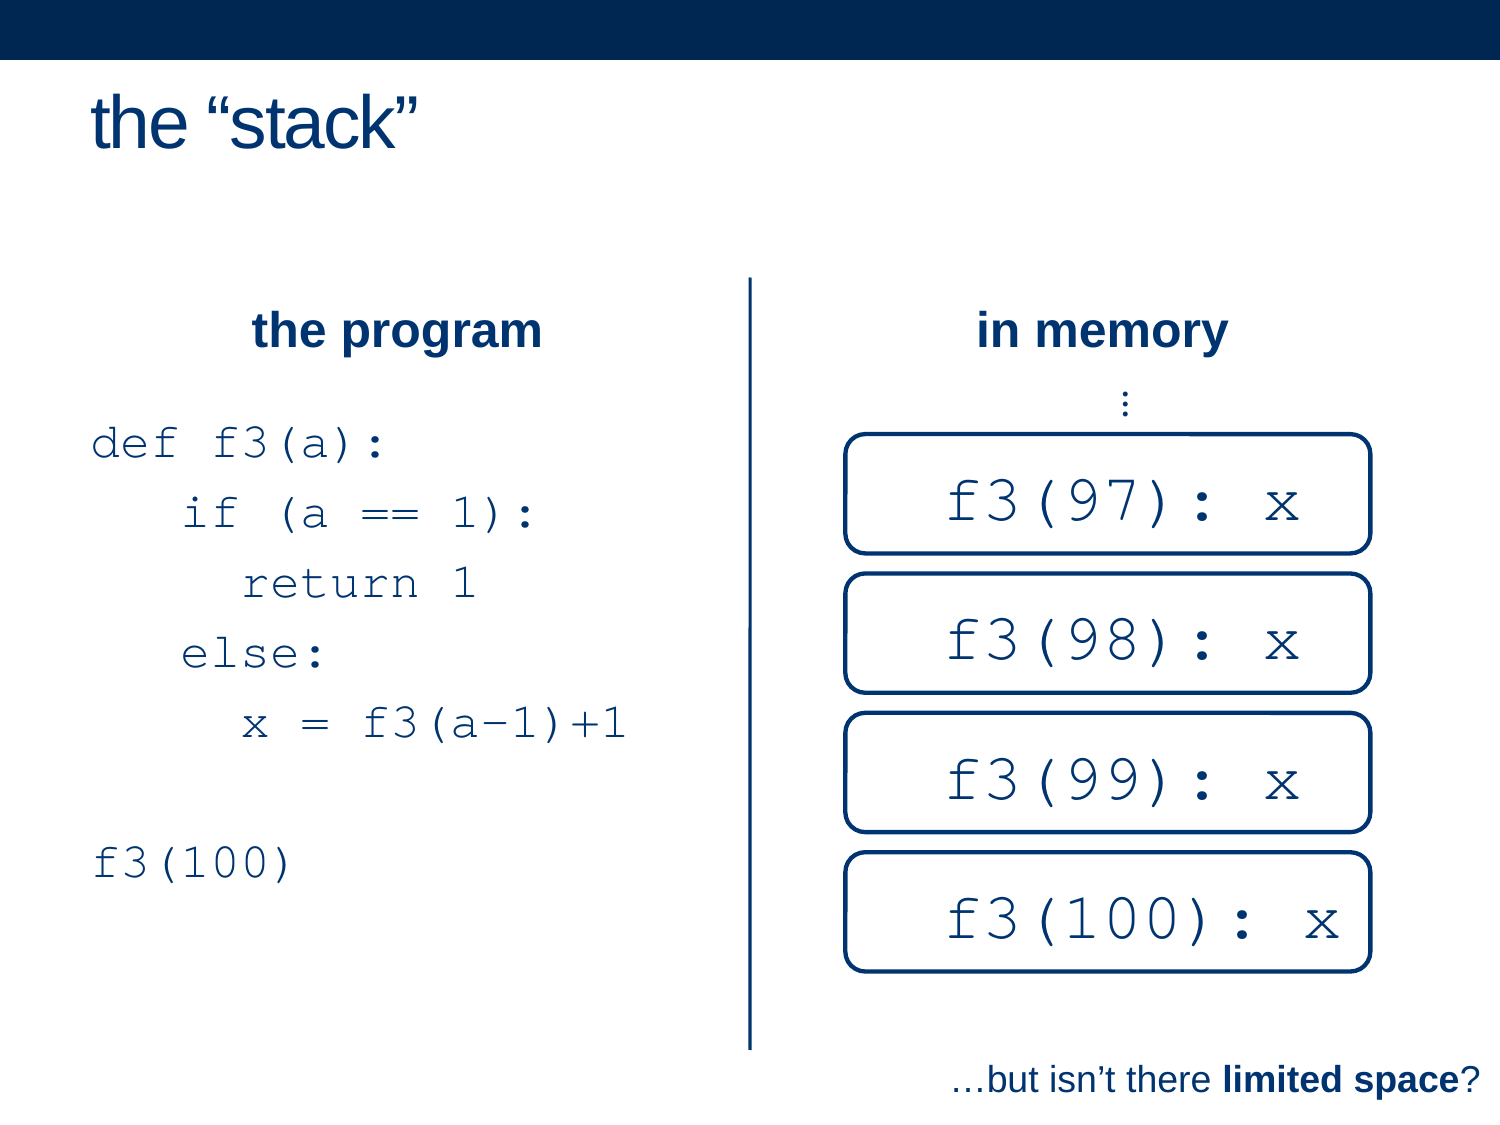

# the “stack”
the program
in memory
…
def f3(a):
   if (a == 1):
	return 1
   else:
	x = f3(a-1)+1

f3(100)

f3(97): x
f3(98): x
f3(99): x
f3(100): x
…but isn’t there limited space?